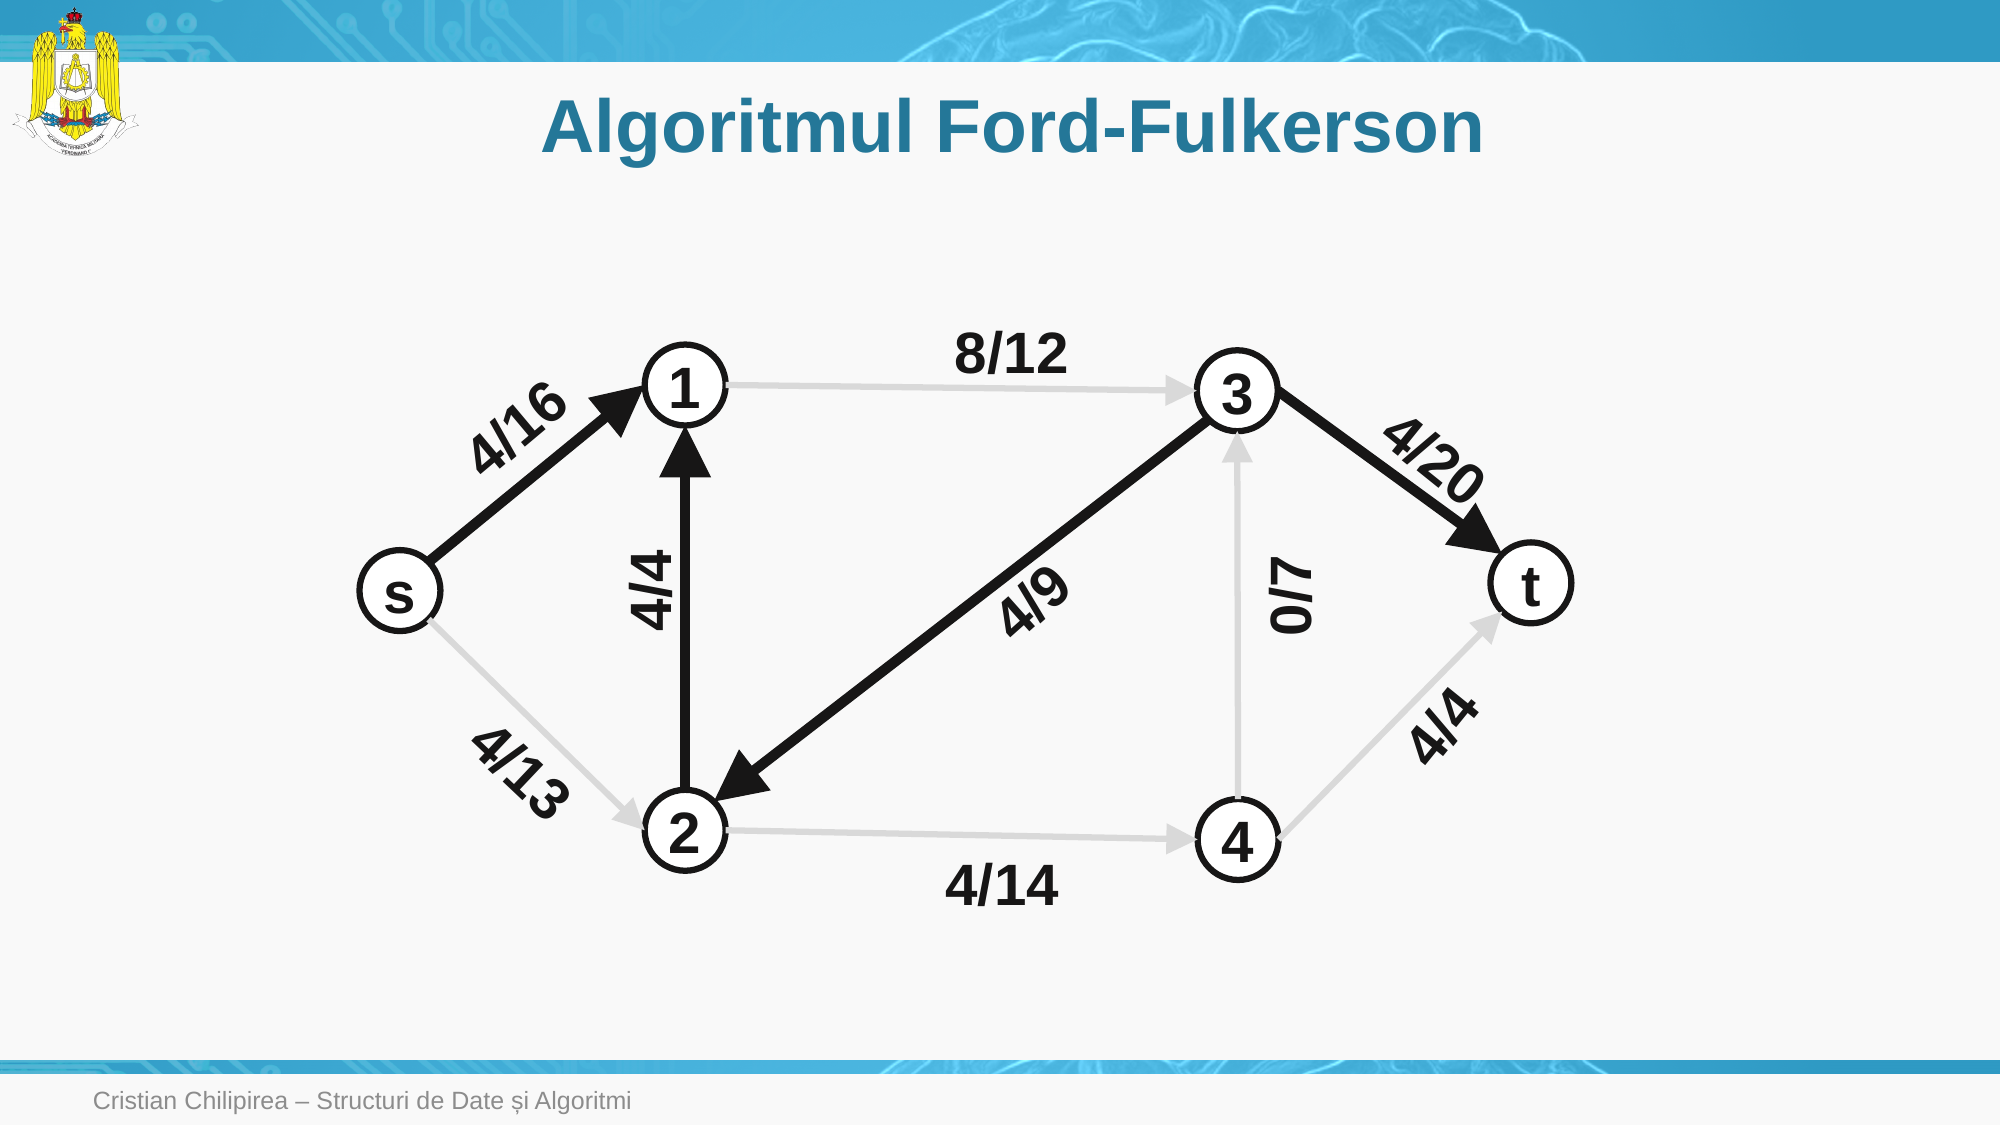

# Algoritmul Ford-Fulkerson
8/12
1
3
4/16
4/20
t
4/4
s
0/7
4/9
4/4
4/13
2
4
4/14
Cristian Chilipirea – Structuri de Date și Algoritmi